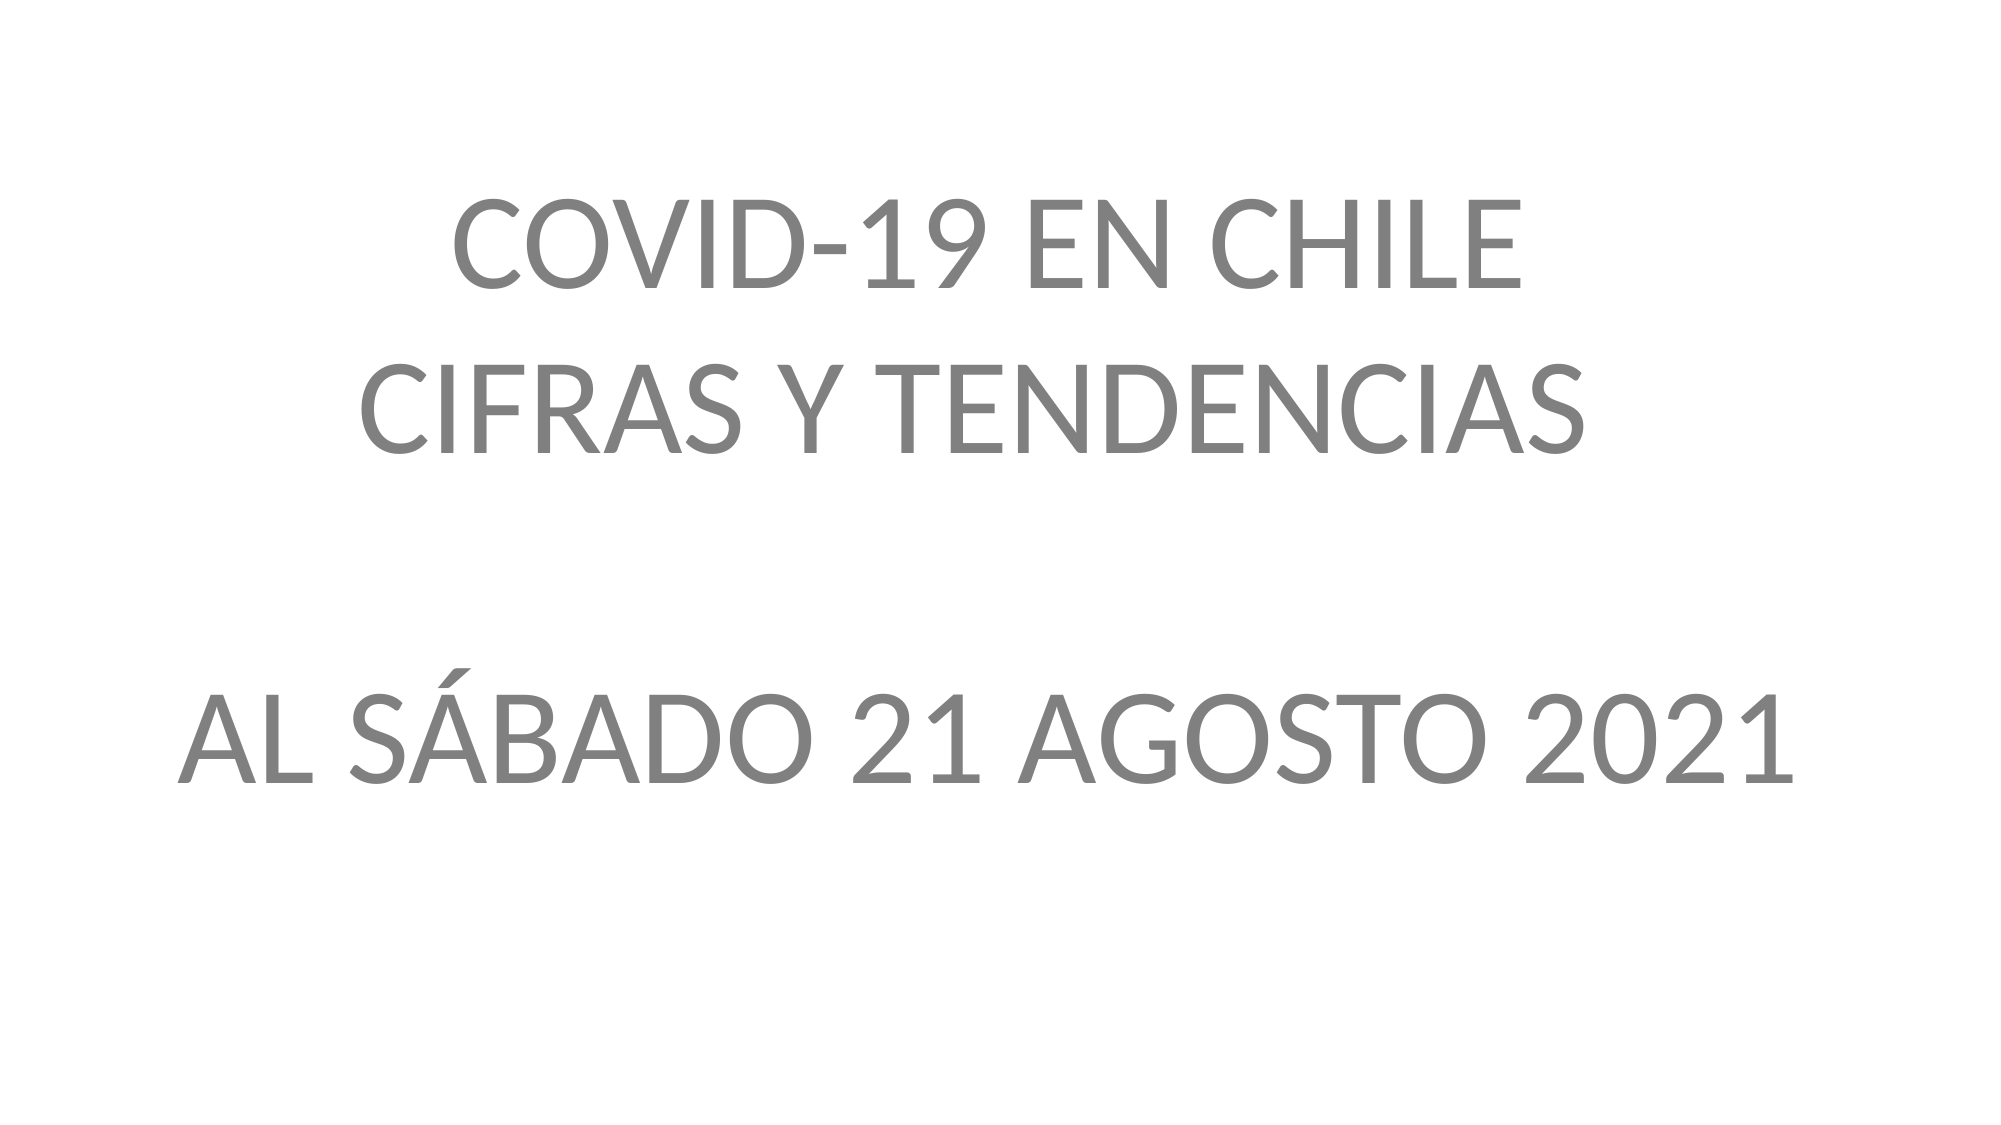

COVID-19 EN CHILE
CIFRAS Y TENDENCIAS

AL SÁBADO 21 AGOSTO 2021